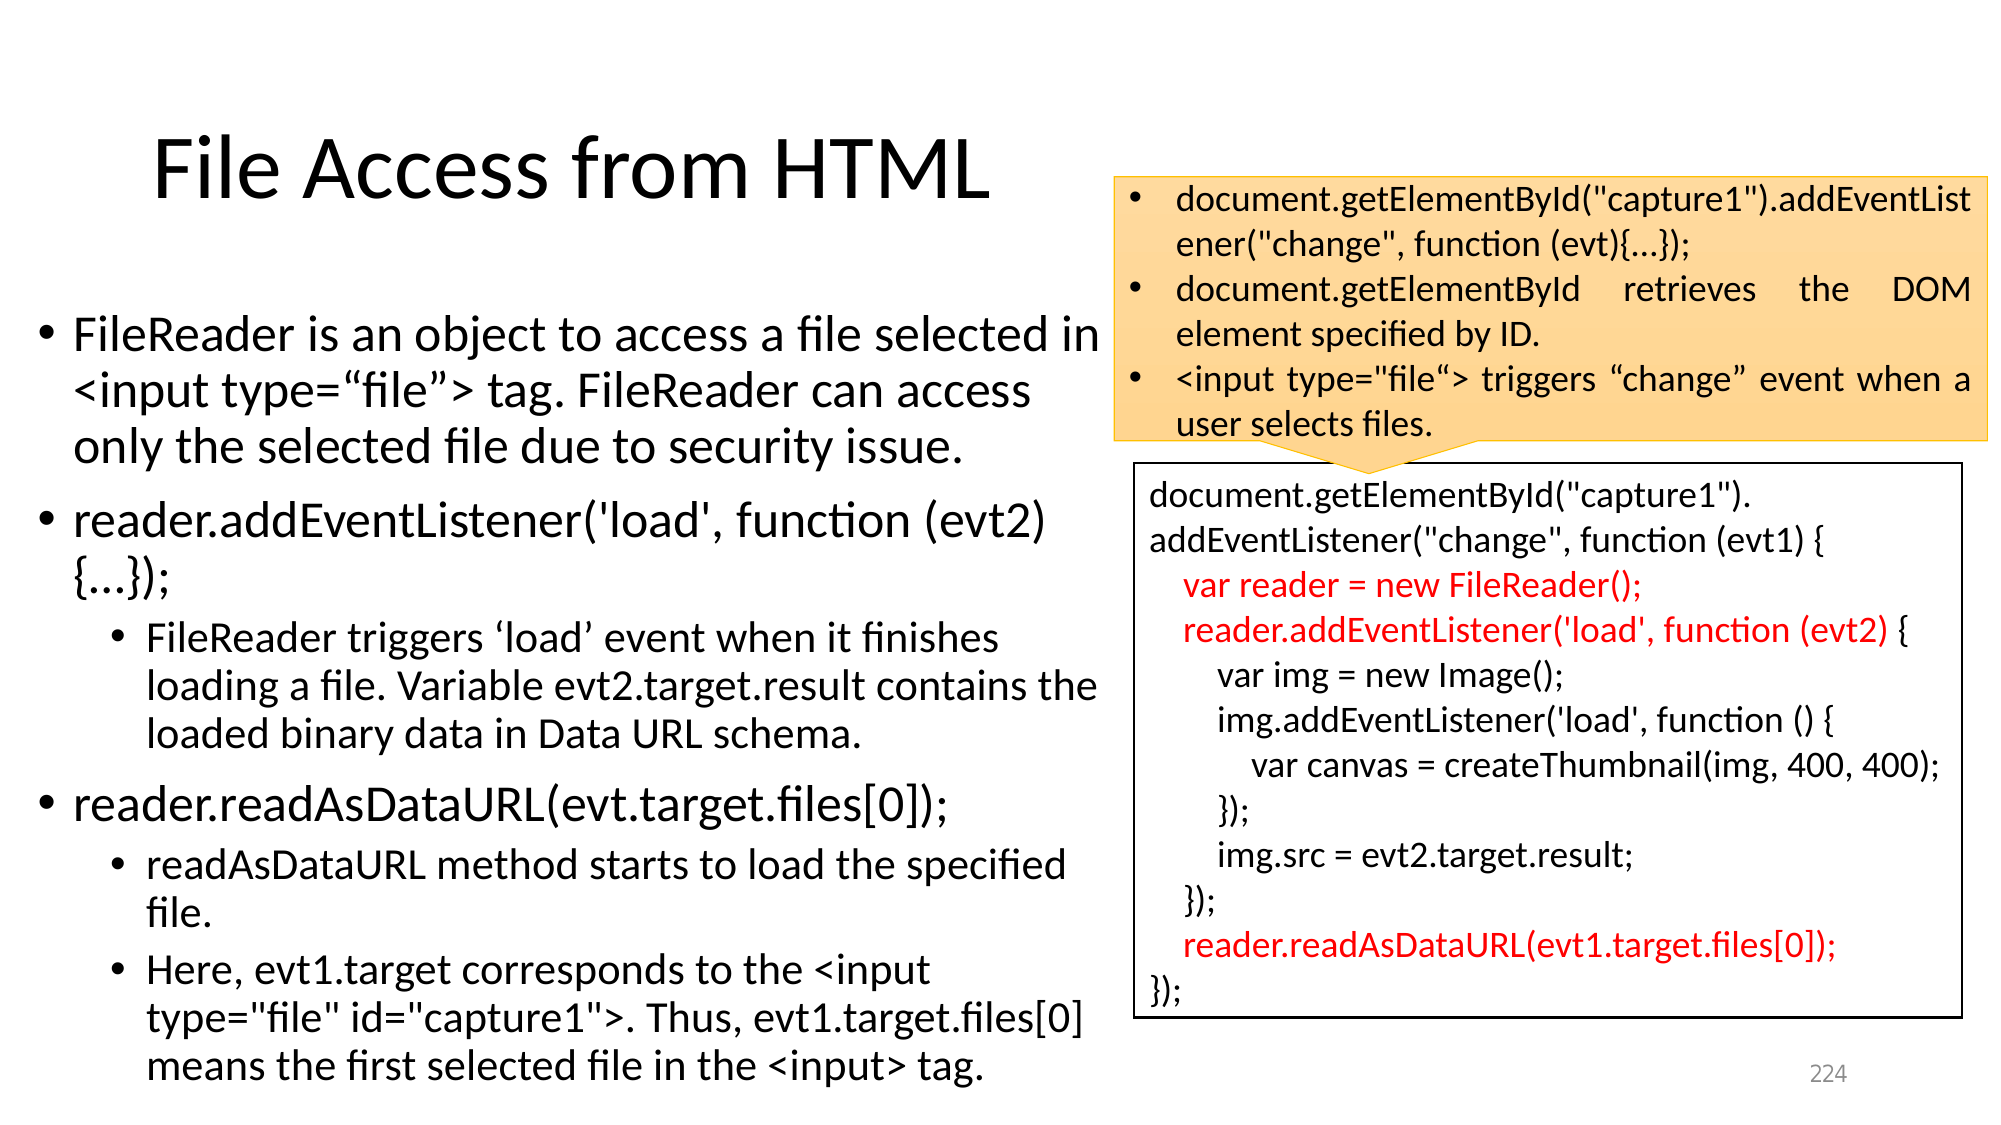

# File Access from HTML
document.getElementById("capture1").addEventListener("change", function (evt){…});
document.getElementById retrieves the DOM element specified by ID.
<input type="file“> triggers “change” event when a user selects files.
FileReader is an object to access a file selected in <input type=“file”> tag. FileReader can access only the selected file due to security issue.
reader.addEventListener('load', function (evt2) {…});
FileReader triggers ‘load’ event when it finishes loading a file. Variable evt2.target.result contains the loaded binary data in Data URL schema.
reader.readAsDataURL(evt.target.files[0]);
readAsDataURL method starts to load the specified file.
Here, evt1.target corresponds to the <input type="file" id="capture1">. Thus, evt1.target.files[0] means the first selected file in the <input> tag.
document.getElementById("capture1").
addEventListener("change", function (evt1) {
    var reader = new FileReader();
    reader.addEventListener('load', function (evt2) {
        var img = new Image();
        img.addEventListener('load', function () {
            var canvas = createThumbnail(img, 400, 400);
        });
        img.src = evt2.target.result;
    });
    reader.readAsDataURL(evt1.target.files[0]);
});

224